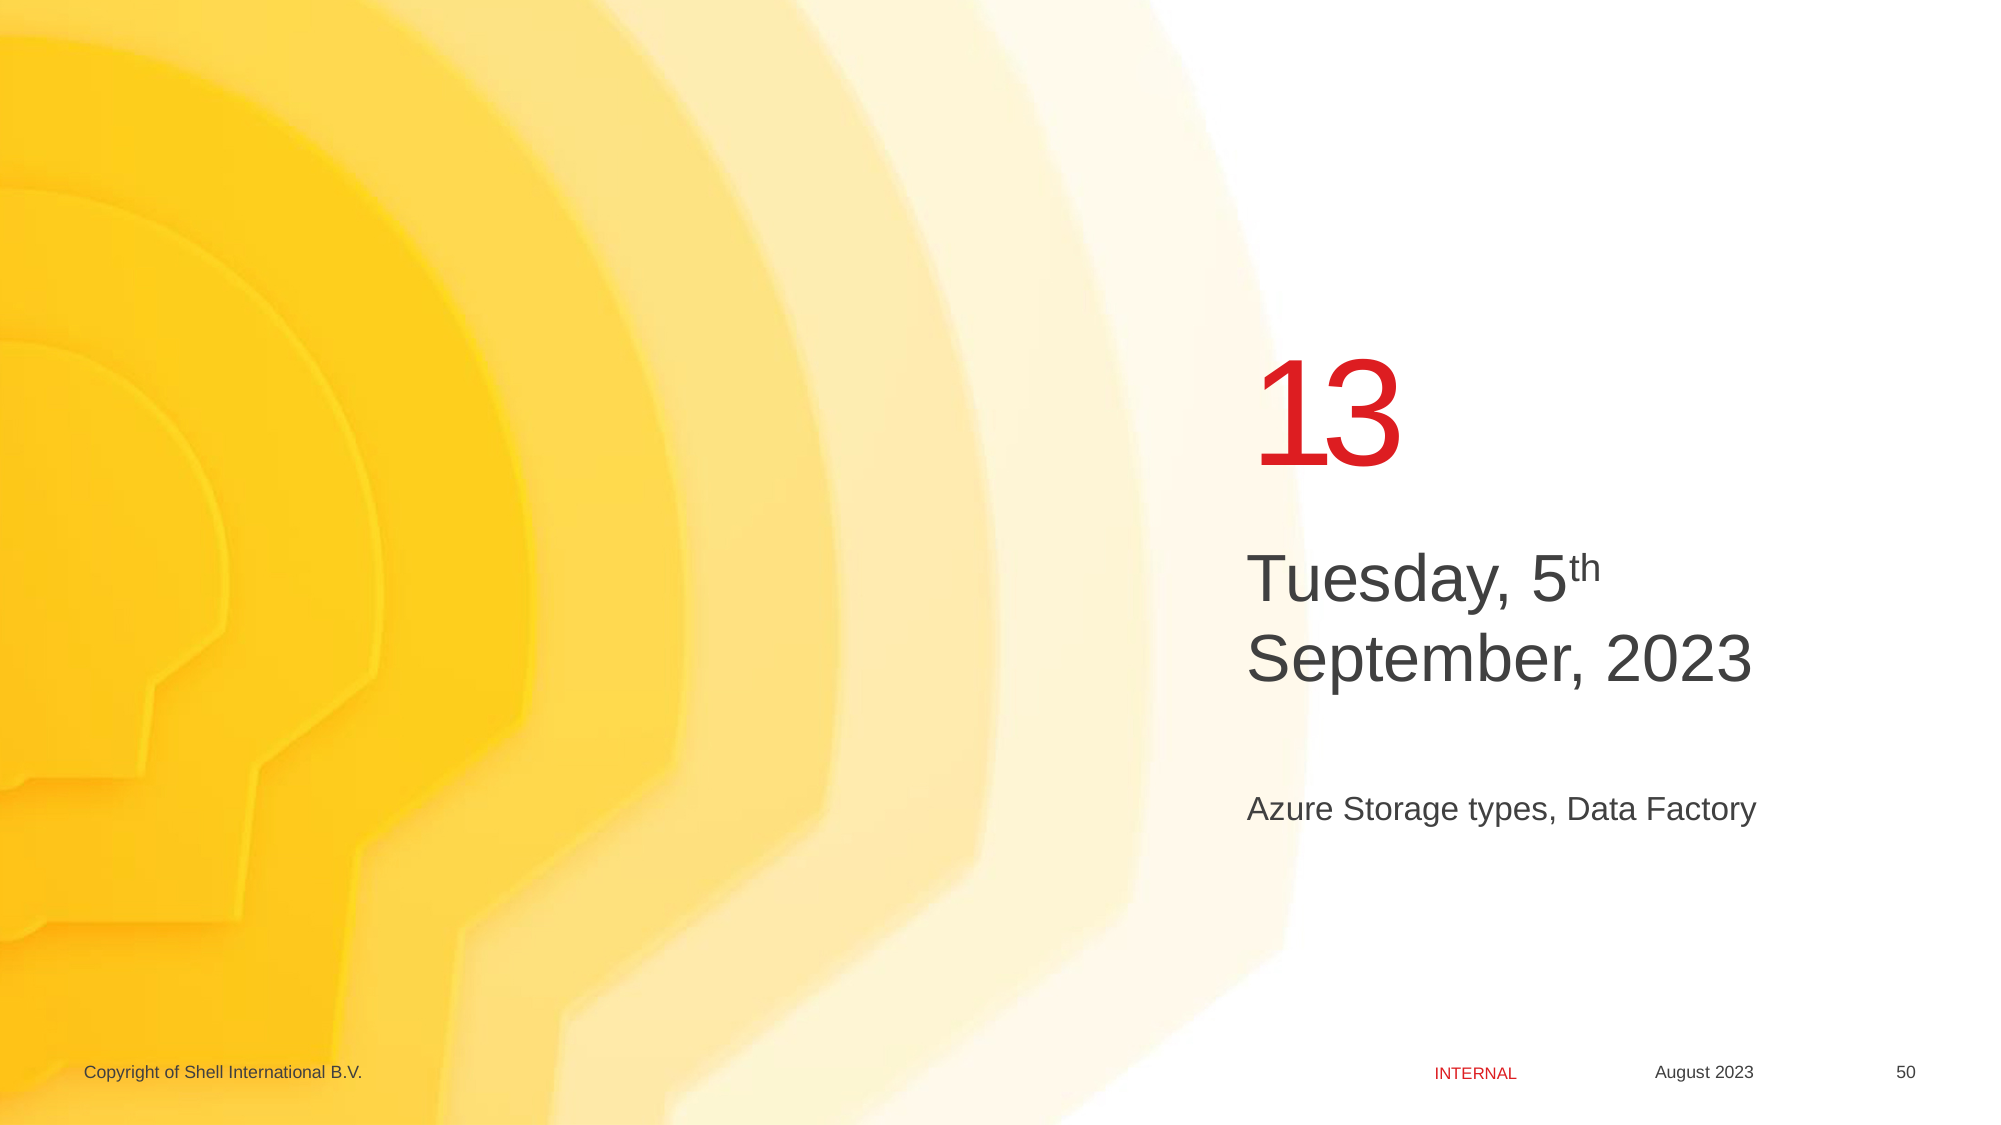

13
Tuesday, 5th September, 2023
# Azure Storage types, Data Factory

50
August 2023